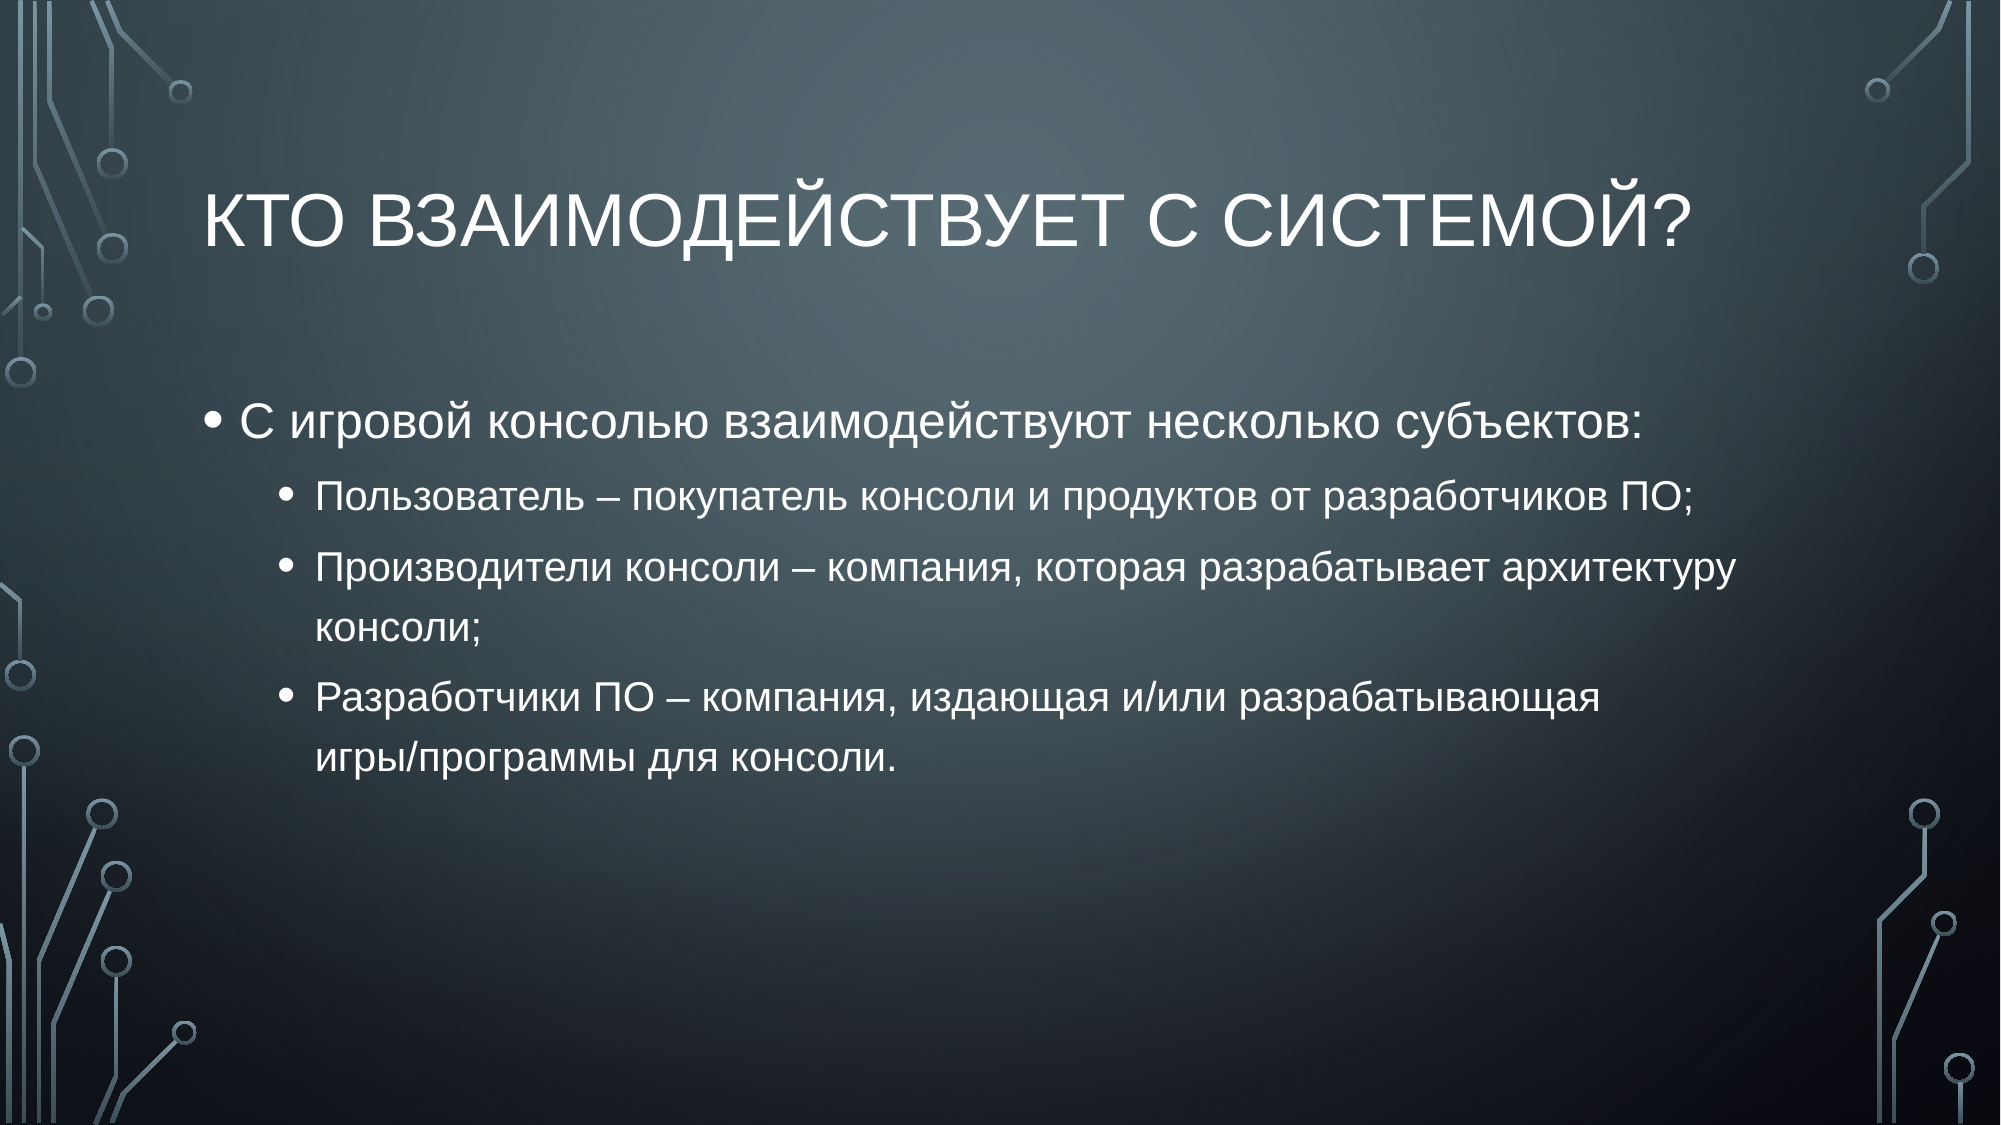

# Кто взаимодействует с системой?
С игровой консолью взаимодействуют несколько субъектов:
Пользователь – покупатель консоли и продуктов от разработчиков ПО;
Производители консоли – компания, которая разрабатывает архитектуру консоли;
Разработчики ПО – компания, издающая и/или разрабатывающая игры/программы для консоли.